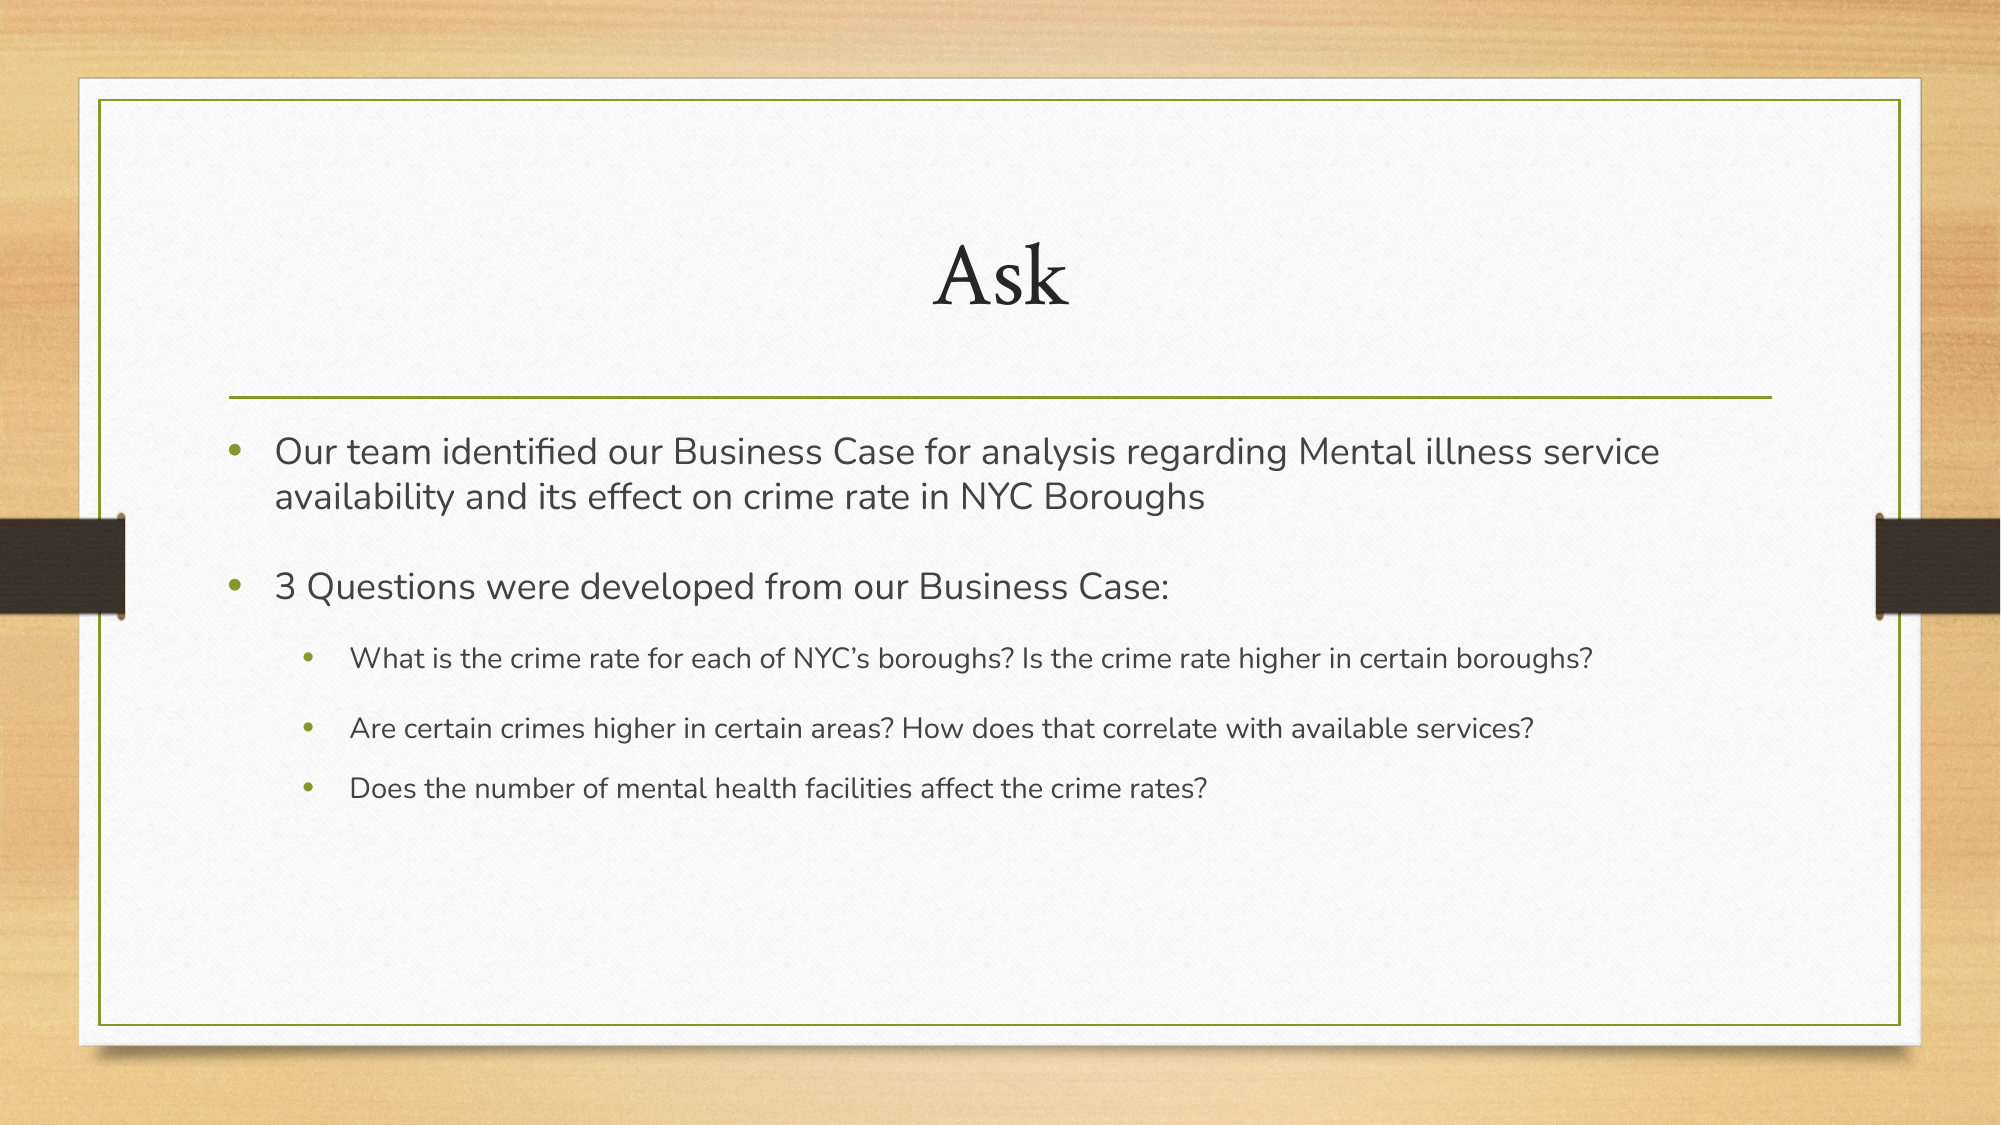

# Ask
Our team identified our Business Case for analysis regarding Mental illness service availability and its effect on crime rate in NYC Boroughs

3 Questions were developed from our Business Case:

What is the crime rate for each of NYC’s boroughs? Is the crime rate higher in certain boroughs?

Are certain crimes higher in certain areas? How does that correlate with available services?
Does the number of mental health facilities affect the crime rates?